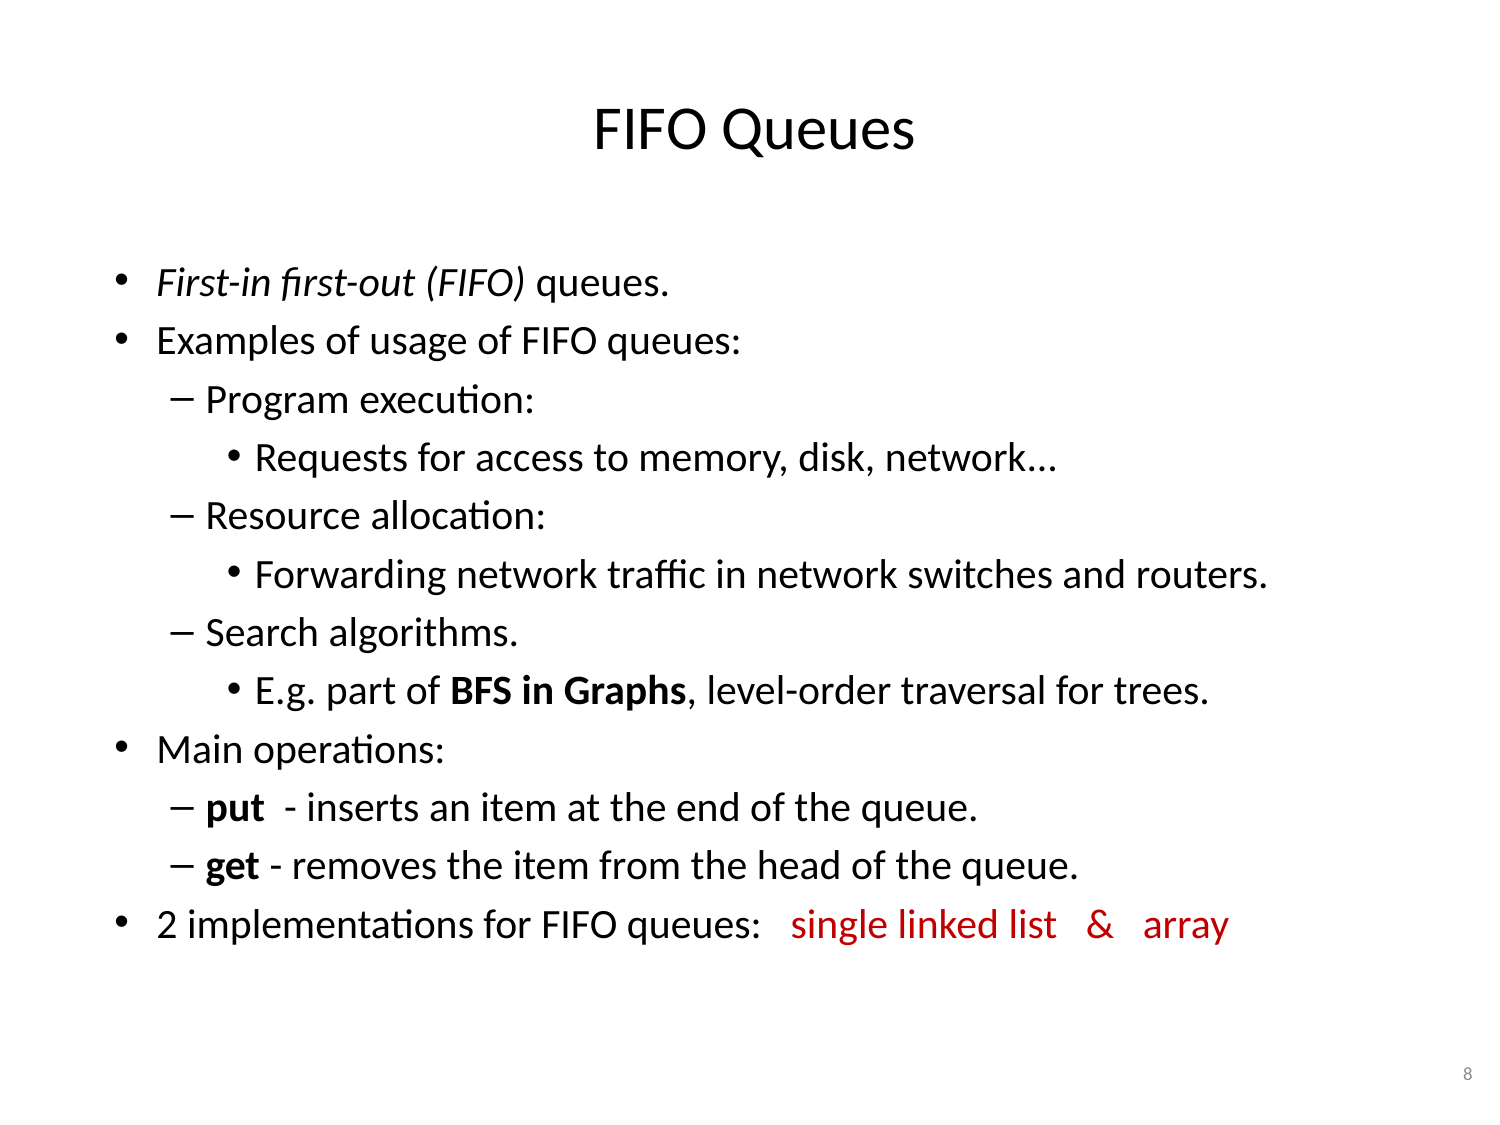

# FIFO Queues
First-in first-out (FIFO) queues.
Examples of usage of FIFO queues:
Program execution:
Requests for access to memory, disk, network...
Resource allocation:
Forwarding network traffic in network switches and routers.
Search algorithms.
E.g. part of BFS in Graphs, level-order traversal for trees.
Main operations:
put  - inserts an item at the end of the queue.
get - removes the item from the head of the queue.
2 implementations for FIFO queues:   single linked list   &   array

8